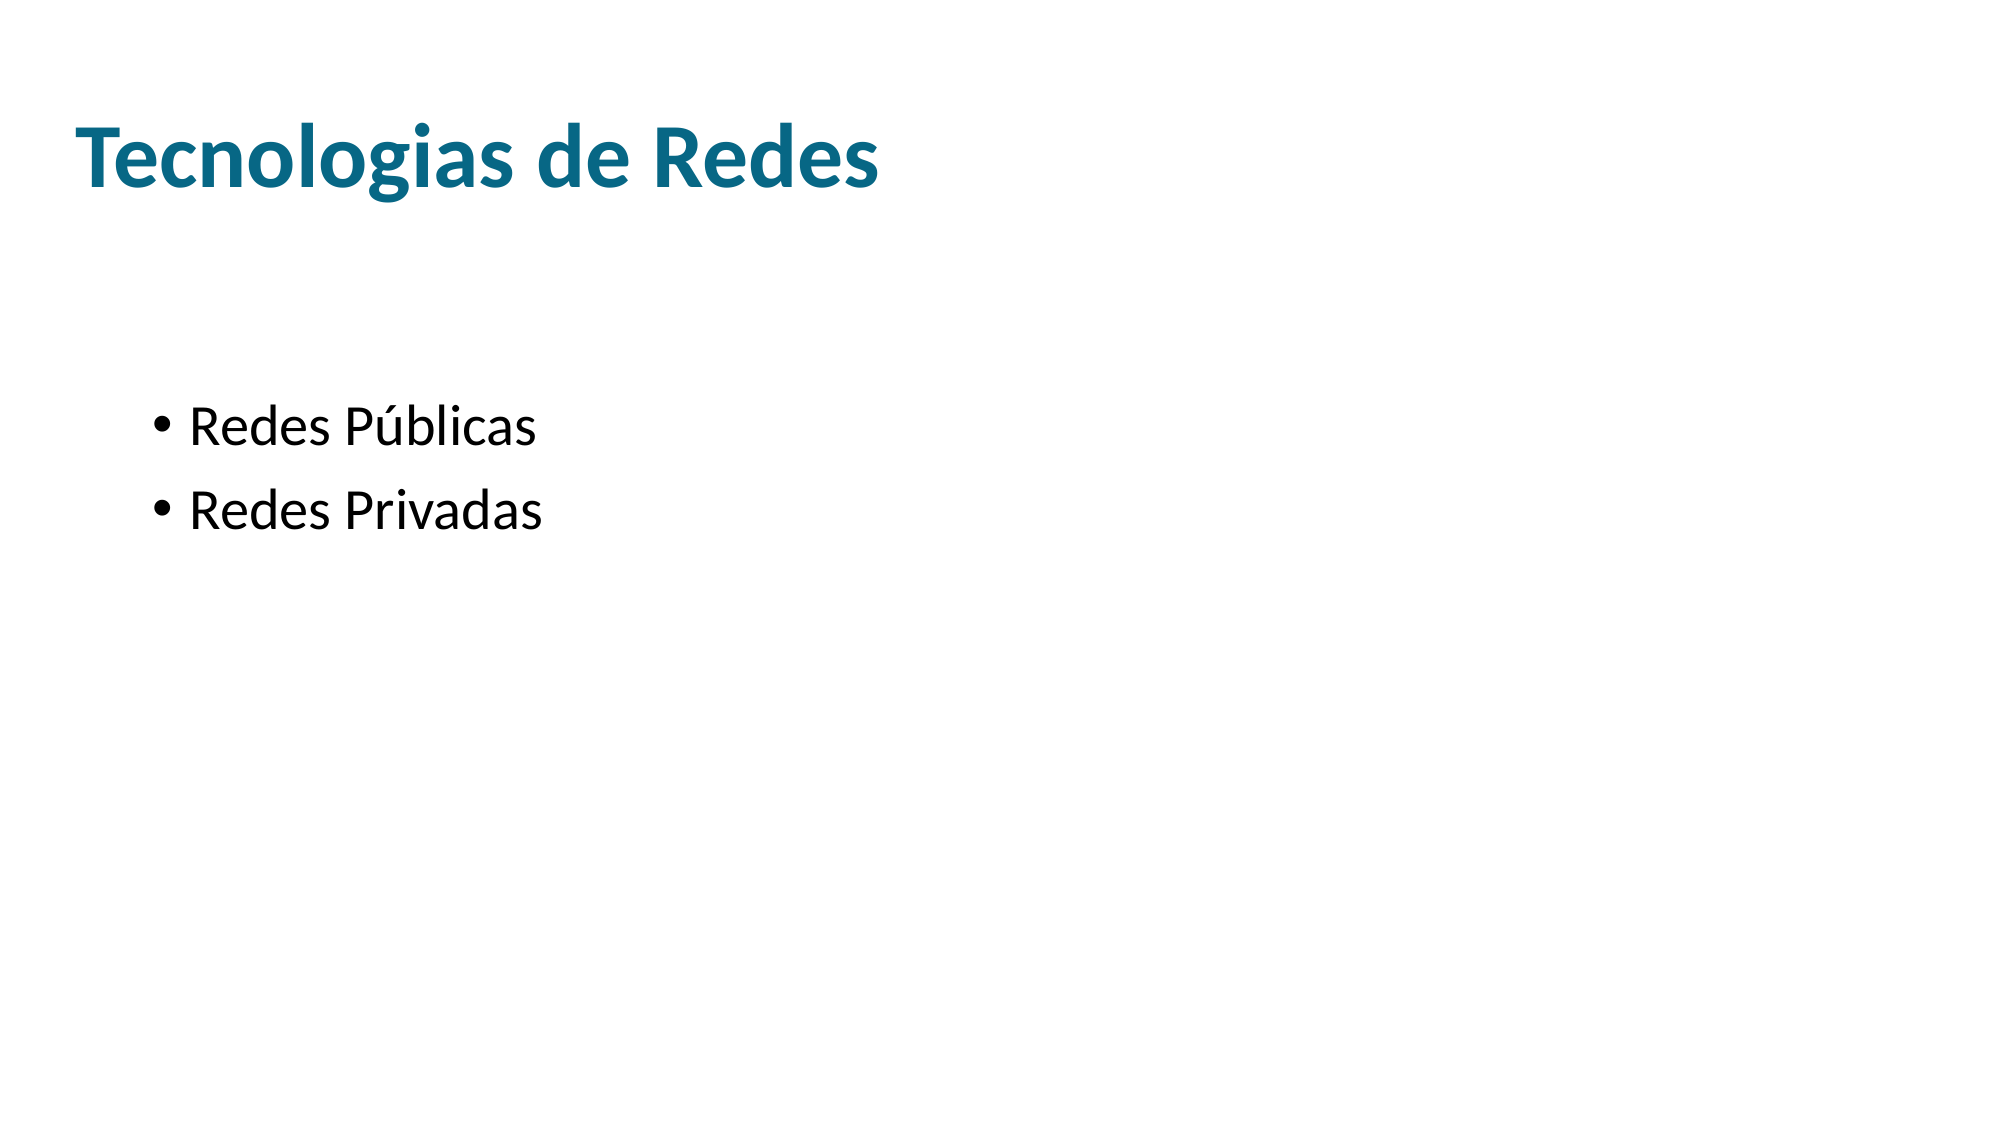

# Tecnologias de Redes
Redes Públicas
Redes Privadas